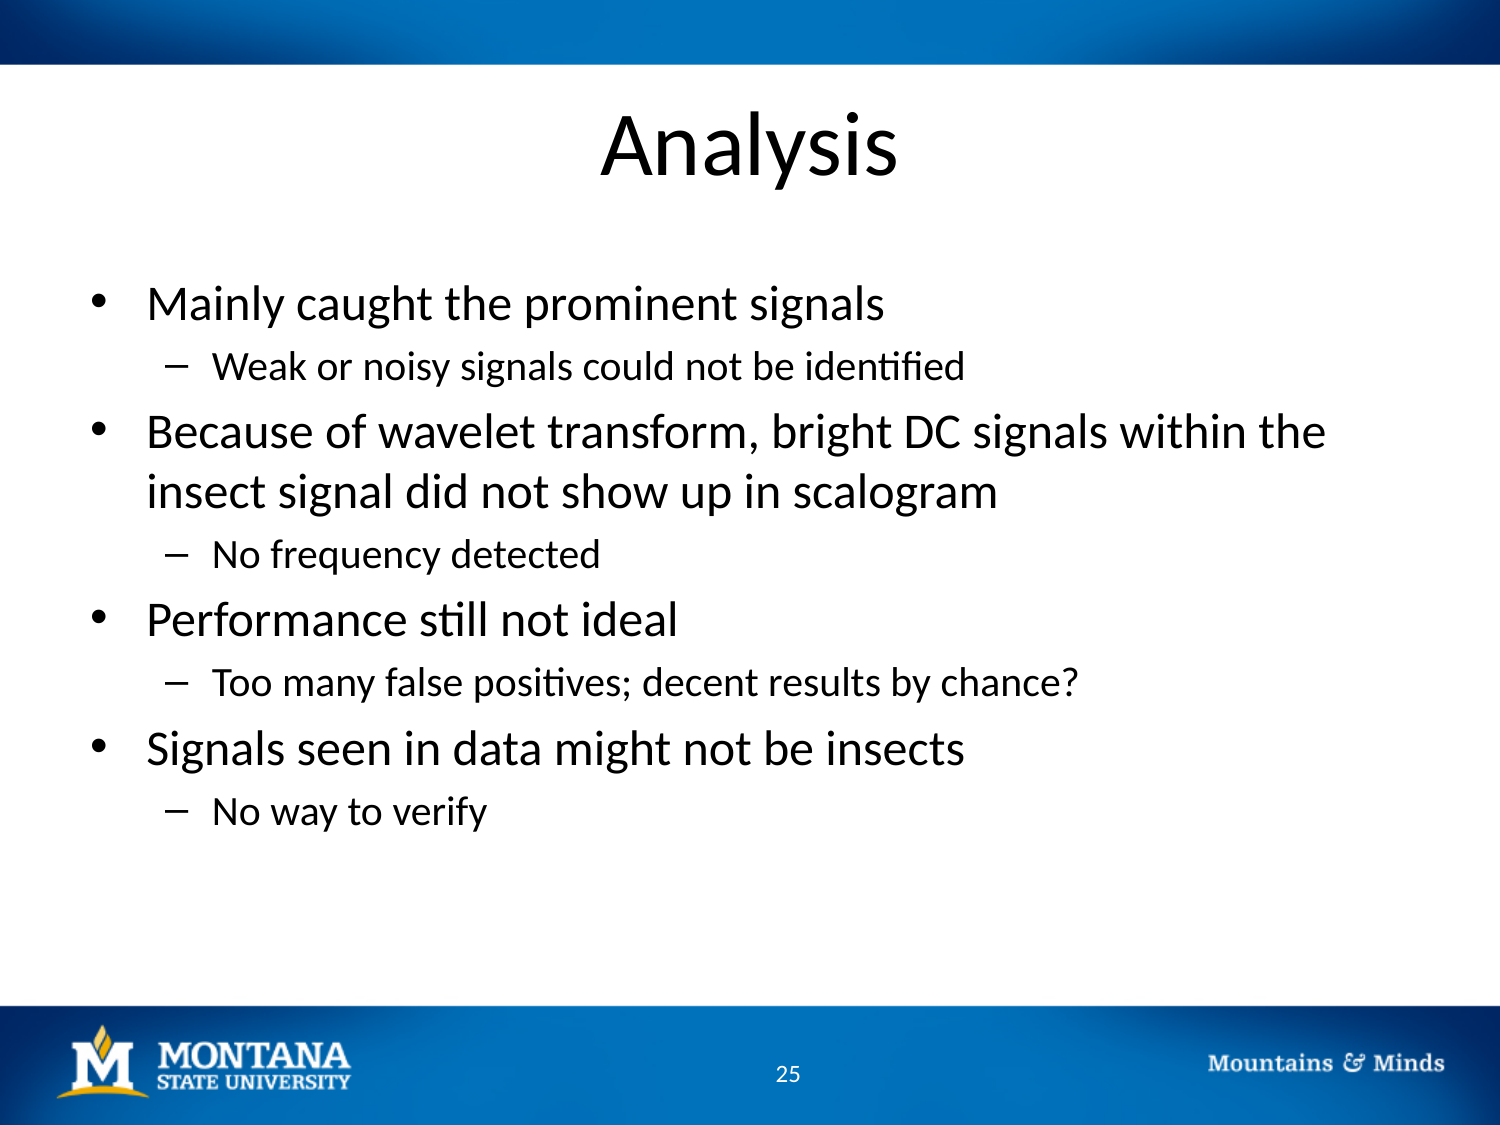

# Analysis
Mainly caught the prominent signals
Weak or noisy signals could not be identified
Because of wavelet transform, bright DC signals within the insect signal did not show up in scalogram
No frequency detected
Performance still not ideal
Too many false positives; decent results by chance?
Signals seen in data might not be insects
No way to verify
25